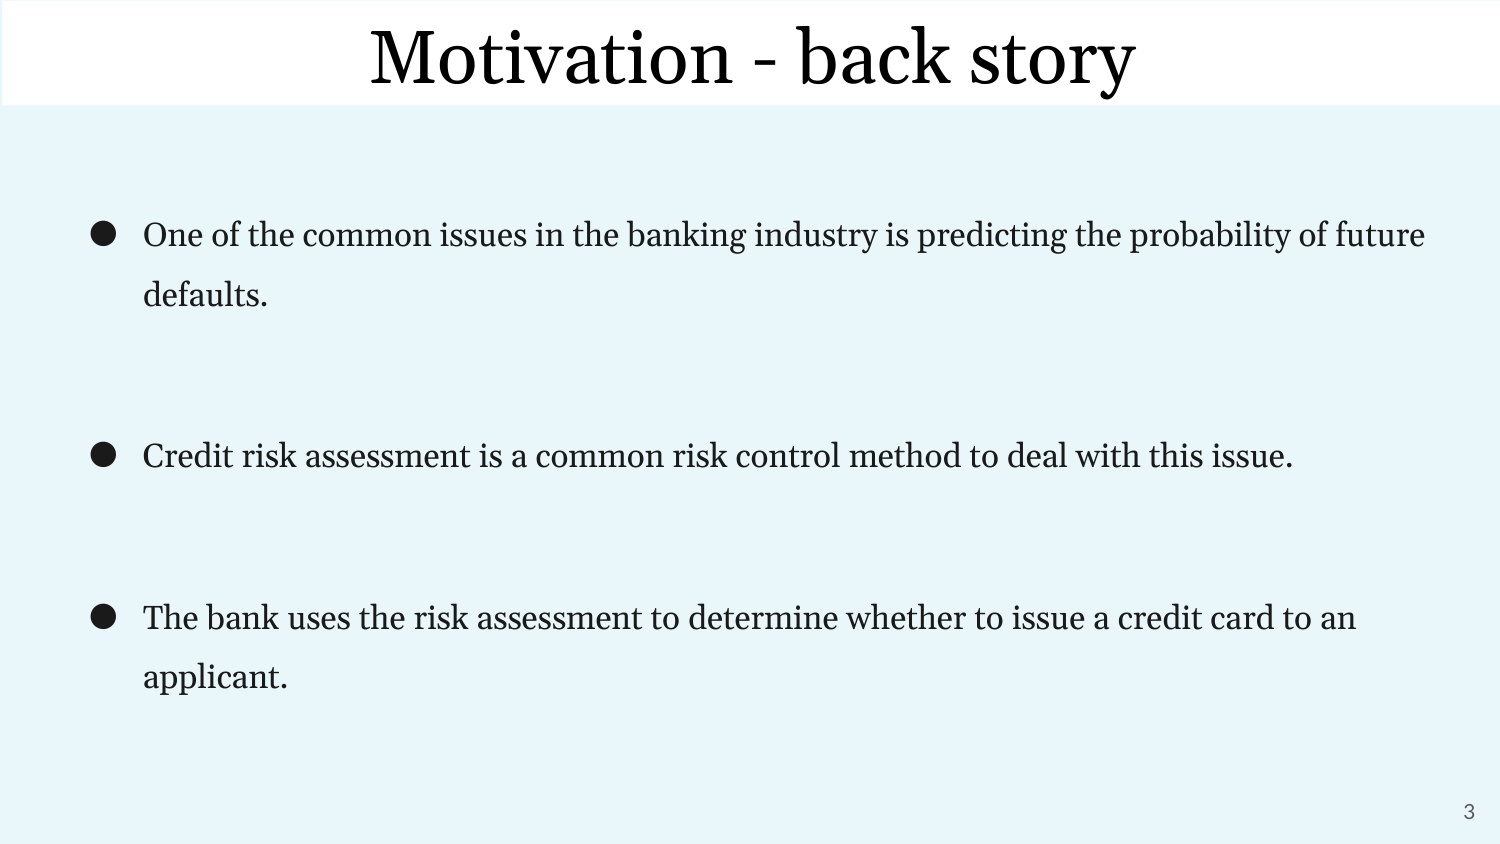

Motivation - back story

One of the common issues in the banking industry is predicting the probability of future defaults.

Credit risk assessment is a common risk control method to deal with this issue.

The bank uses the risk assessment to determine whether to issue a credit card to an applicant.
3